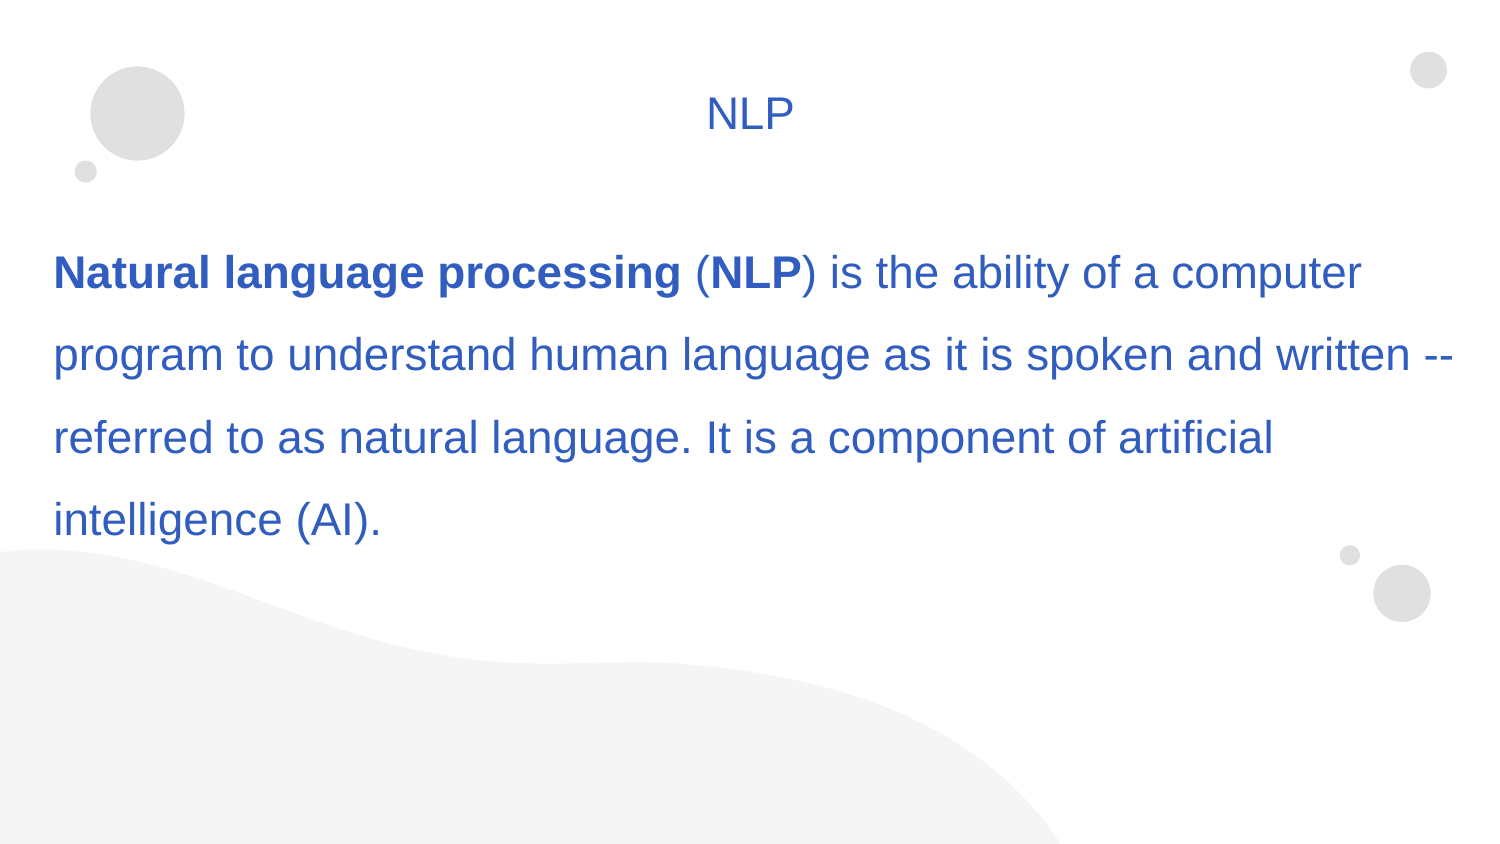

NLP

Natural language processing (NLP) is the ability of a computer program to understand human language as it is spoken and written -- referred to as natural language. It is a component of artificial intelligence (AI).